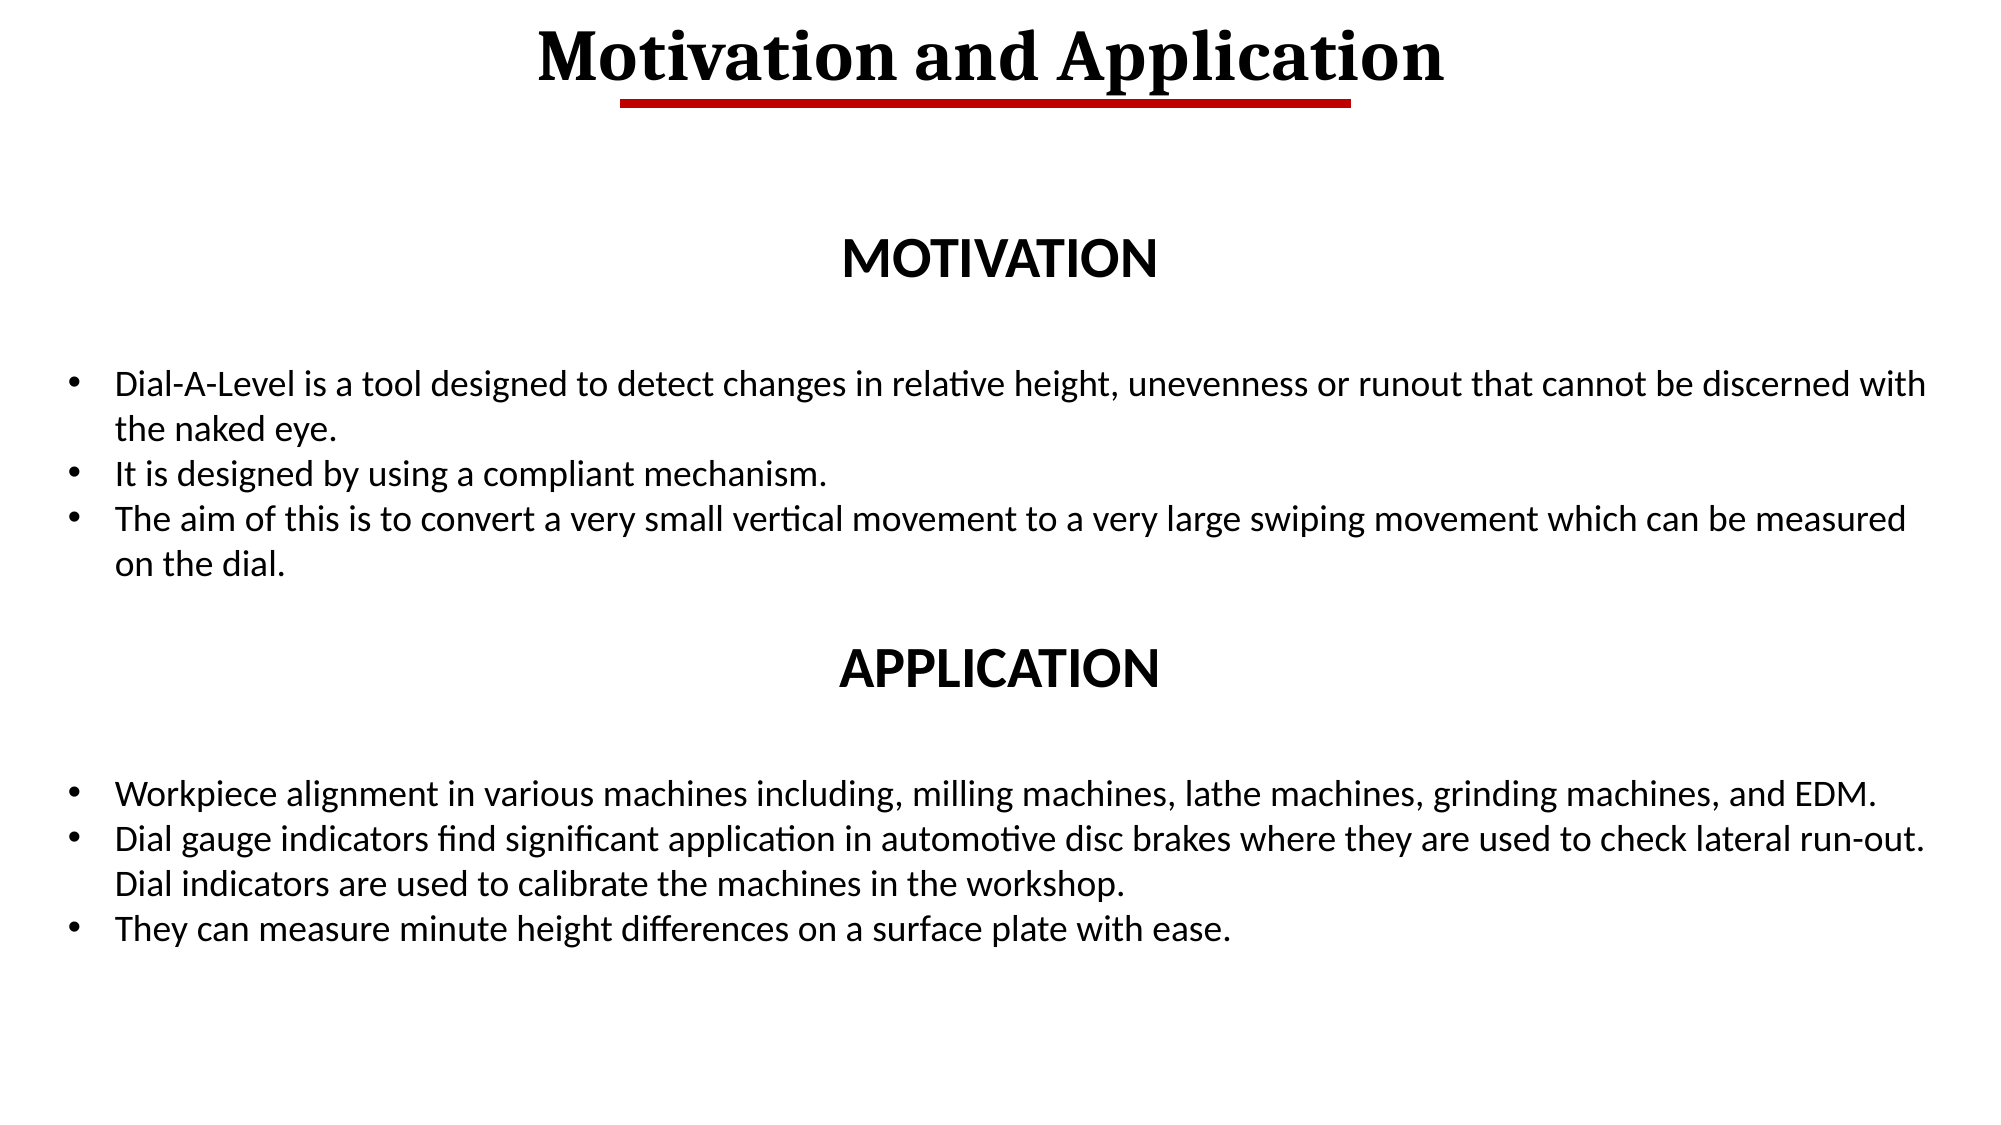

Motivation and Application
MOTIVATION

Dial-A-Level is a tool designed to detect changes in relative height, unevenness or runout that cannot be discerned with the naked eye.
It is designed by using a compliant mechanism.
The aim of this is to convert a very small vertical movement to a very large swiping movement which can be measured on the dial.

APPLICATION

Workpiece alignment in various machines including, milling machines, lathe machines, grinding machines, and EDM.
Dial gauge indicators find significant application in automotive disc brakes where they are used to check lateral run-out. Dial indicators are used to calibrate the machines in the workshop.
They can measure minute height differences on a surface plate with ease.